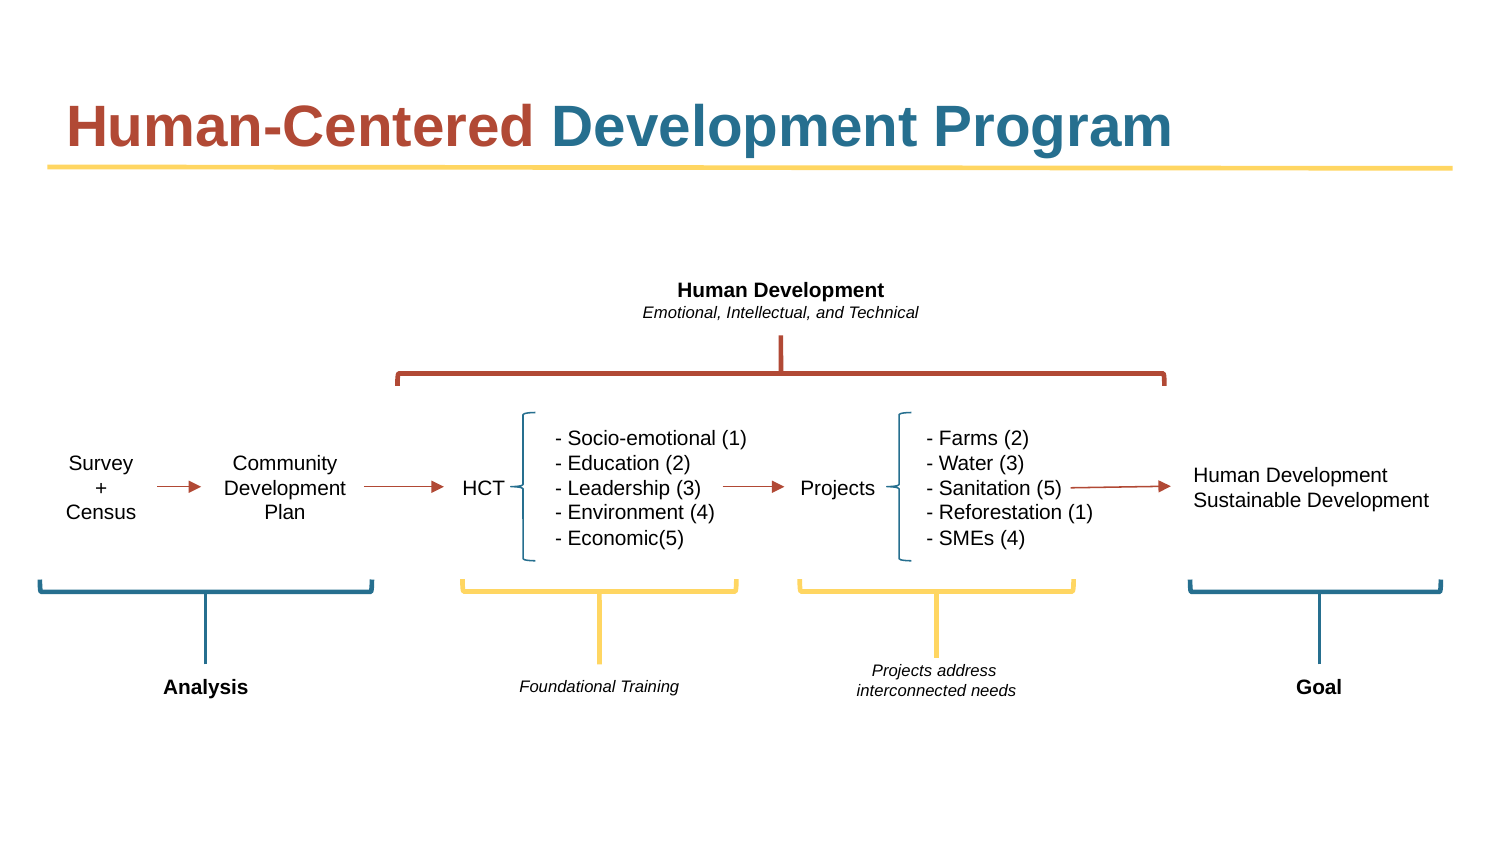

Human-Centered Development Program
Human Development
Emotional, Intellectual, and Technical

Human Development
Sustainable Development
Survey
+
Census
Community
Development
Plan
HCT
- Socio-emotional (1)
- Education (2)
- Leadership (3)
- Environment (4)
- Economic(5)
Projects
- Farms (2)
- Water (3)
- Sanitation (5)
- Reforestation (1)
- SMEs (4)

Projects address
interconnected needs
Goal
Analysis
Foundational Training